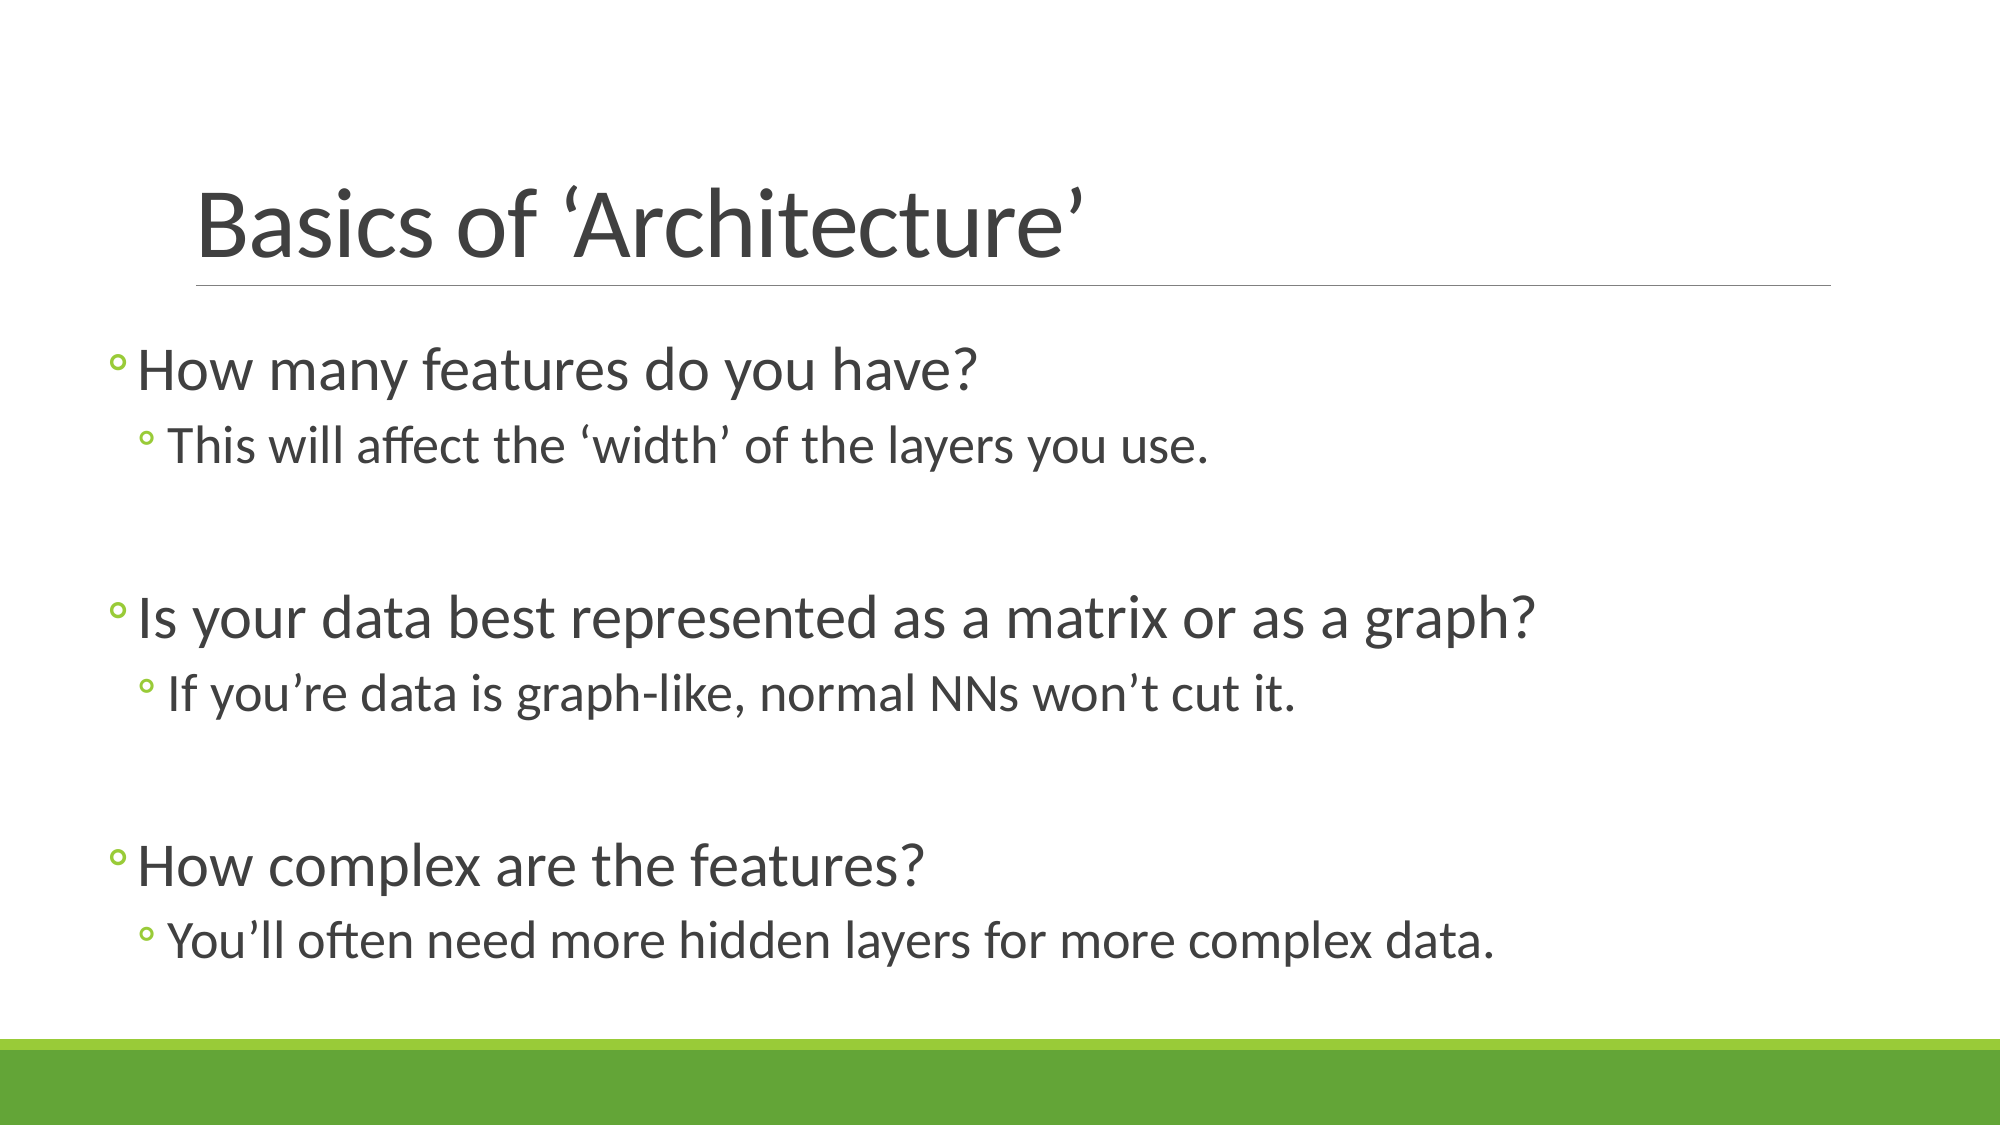

# Basics of ‘Architecture’
How many features do you have?
This will affect the ‘width’ of the layers you use.

Is your data best represented as a matrix or as a graph?
If you’re data is graph-like, normal NNs won’t cut it.

How complex are the features?
You’ll often need more hidden layers for more complex data.